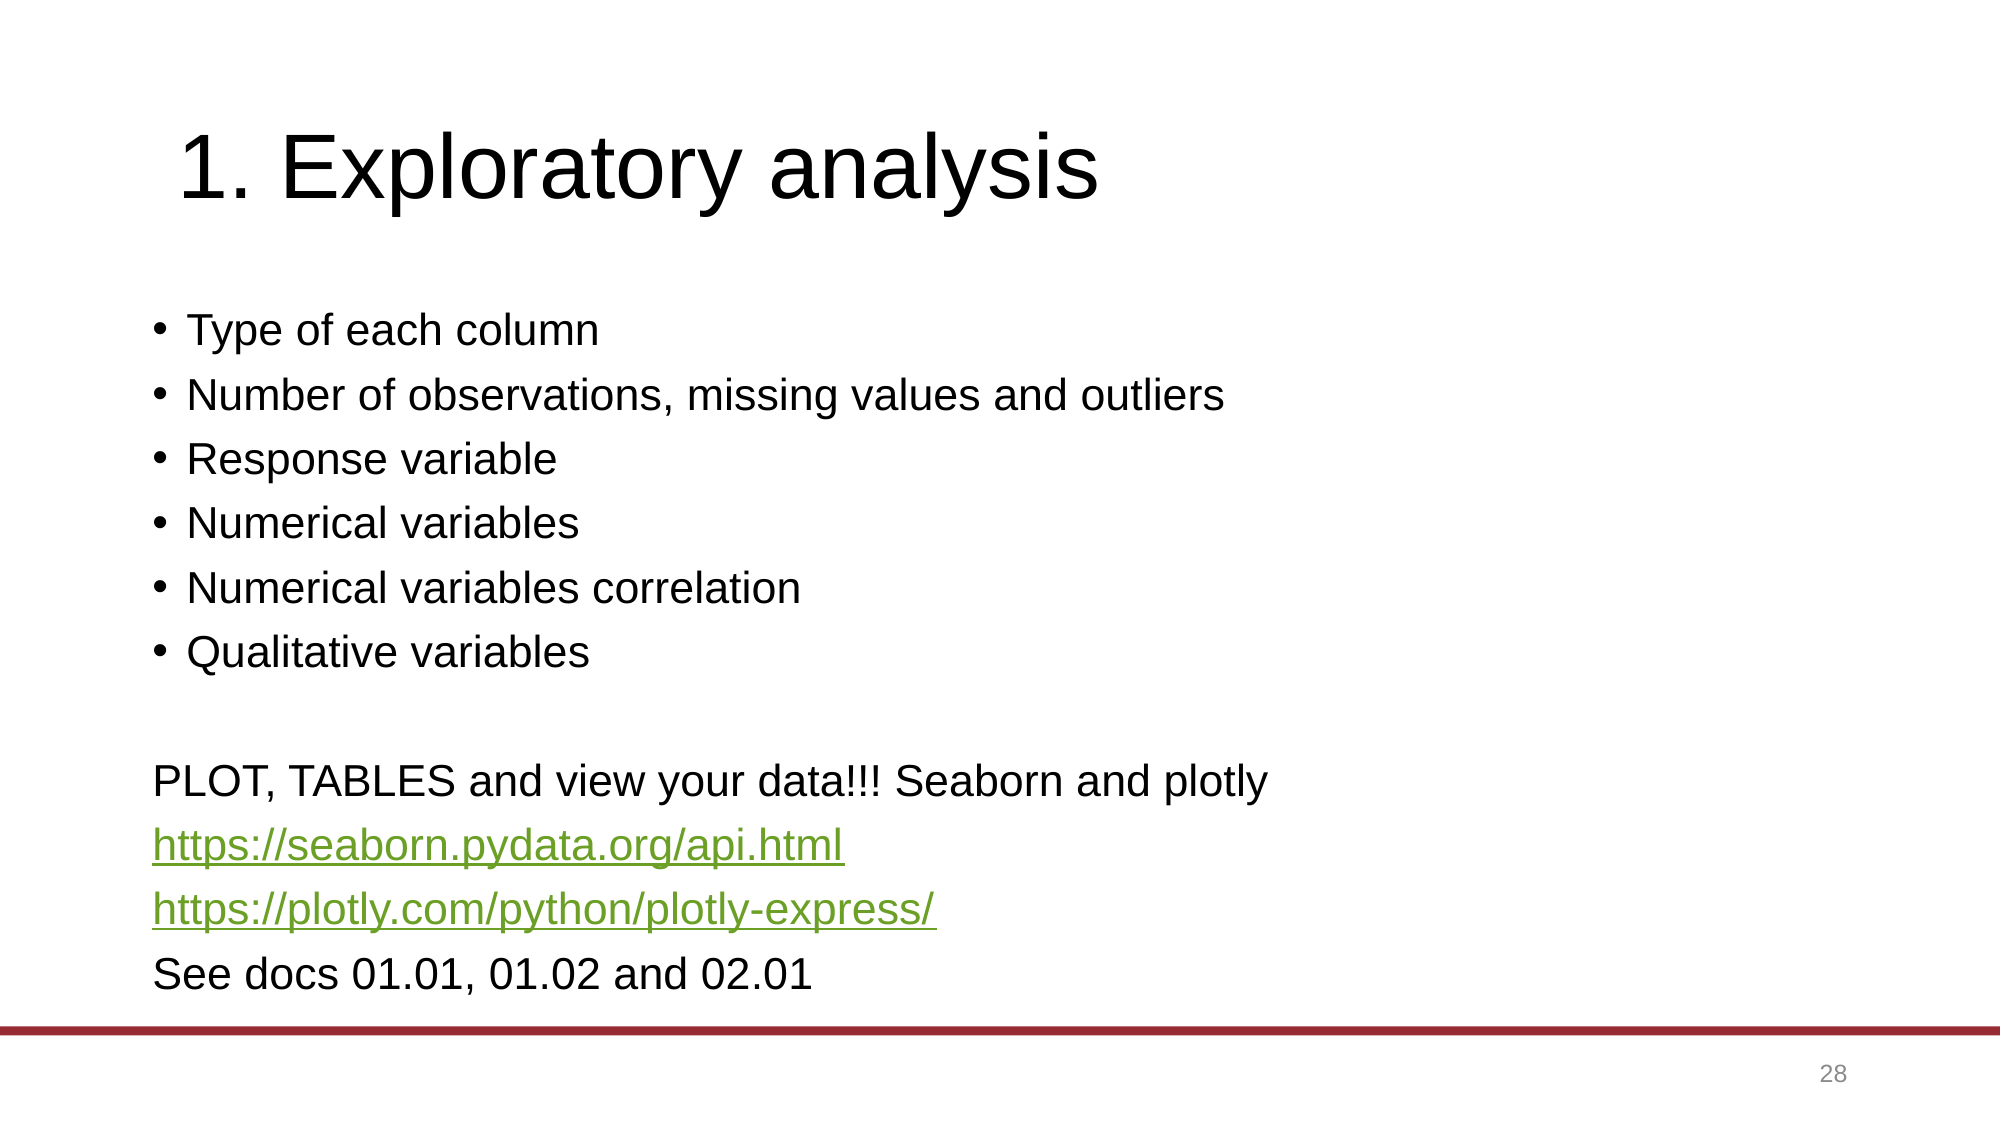

# 1. Exploratory analysis
Type of each column
Number of observations, missing values and outliers
Response variable
Numerical variables
Numerical variables correlation
Qualitative variables

PLOT, TABLES and view your data!!! Seaborn and plotly
https://seaborn.pydata.org/api.html
https://plotly.com/python/plotly-express/
See docs 01.01, 01.02 and 02.01

28